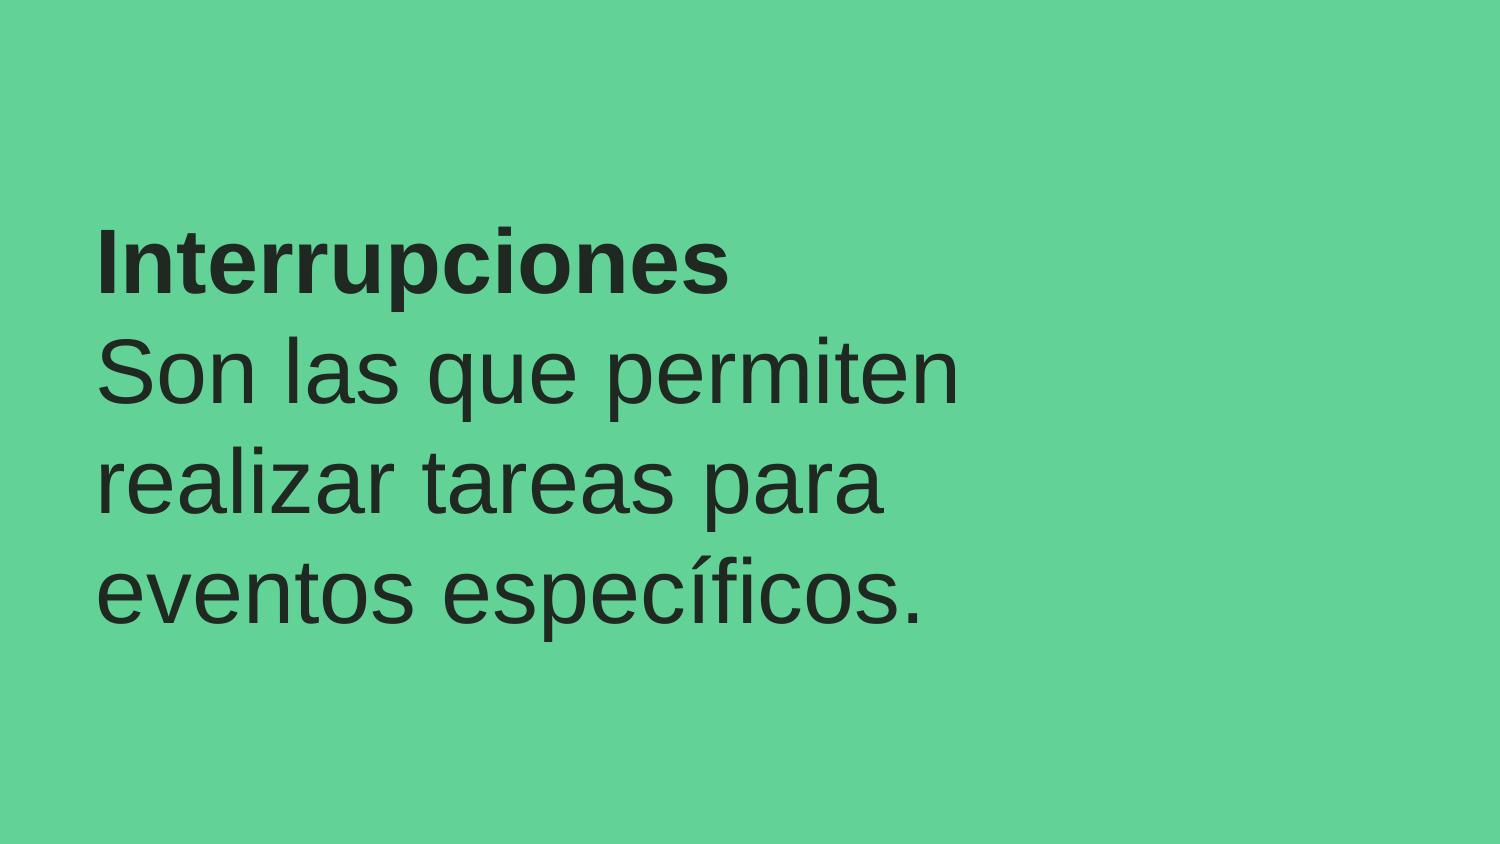

# Interrupciones
Son las que permiten realizar tareas para eventos específicos.